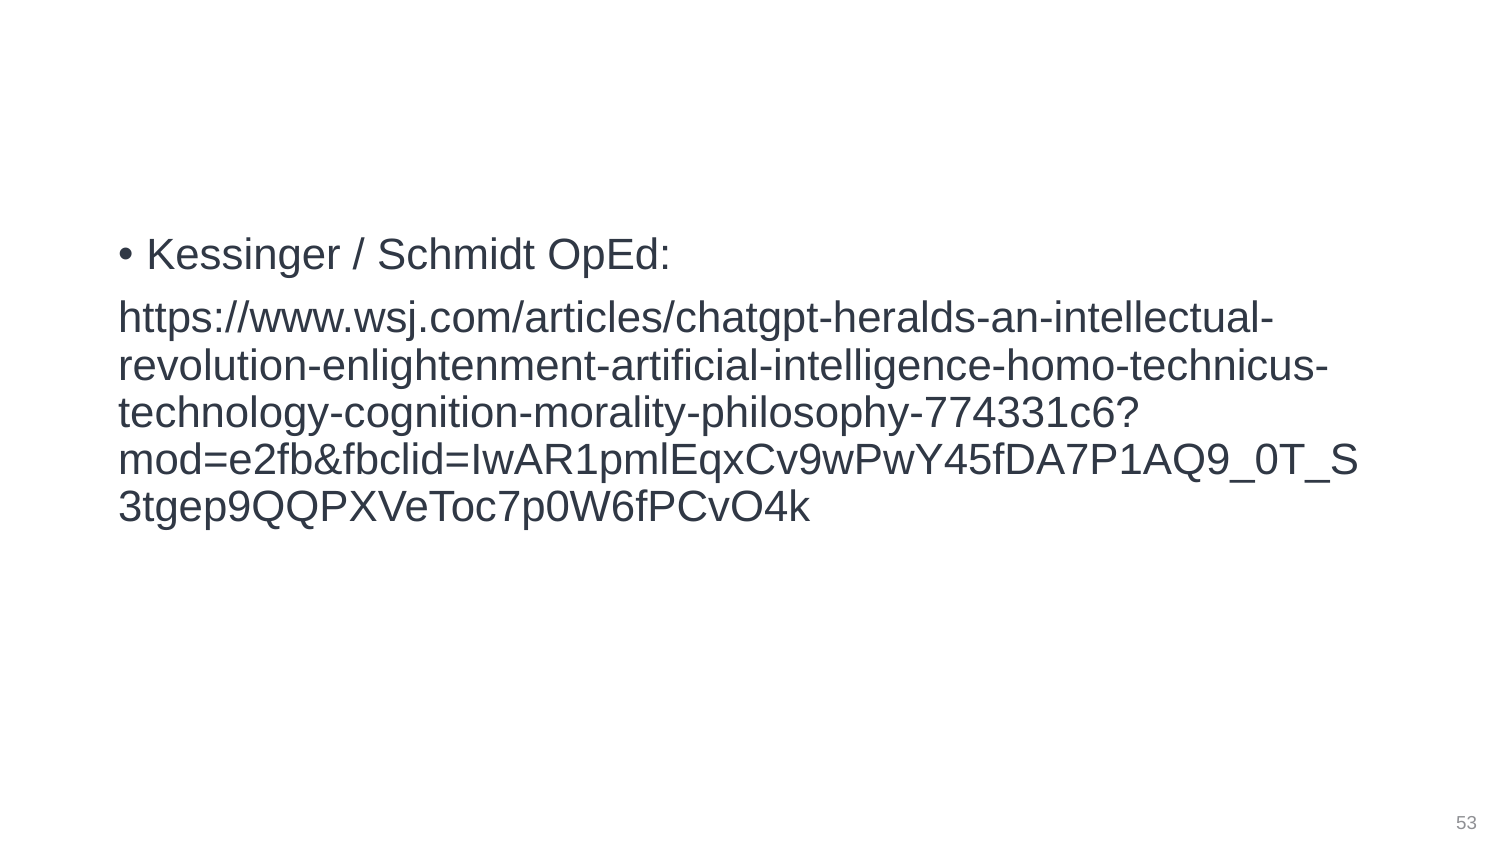

#
Kessinger / Schmidt OpEd:
https://www.wsj.com/articles/chatgpt-heralds-an-intellectual-revolution-enlightenment-artificial-intelligence-homo-technicus-technology-cognition-morality-philosophy-774331c6?mod=e2fb&fbclid=IwAR1pmlEqxCv9wPwY45fDA7P1AQ9_0T_S3tgep9QQPXVeToc7p0W6fPCvO4k
53